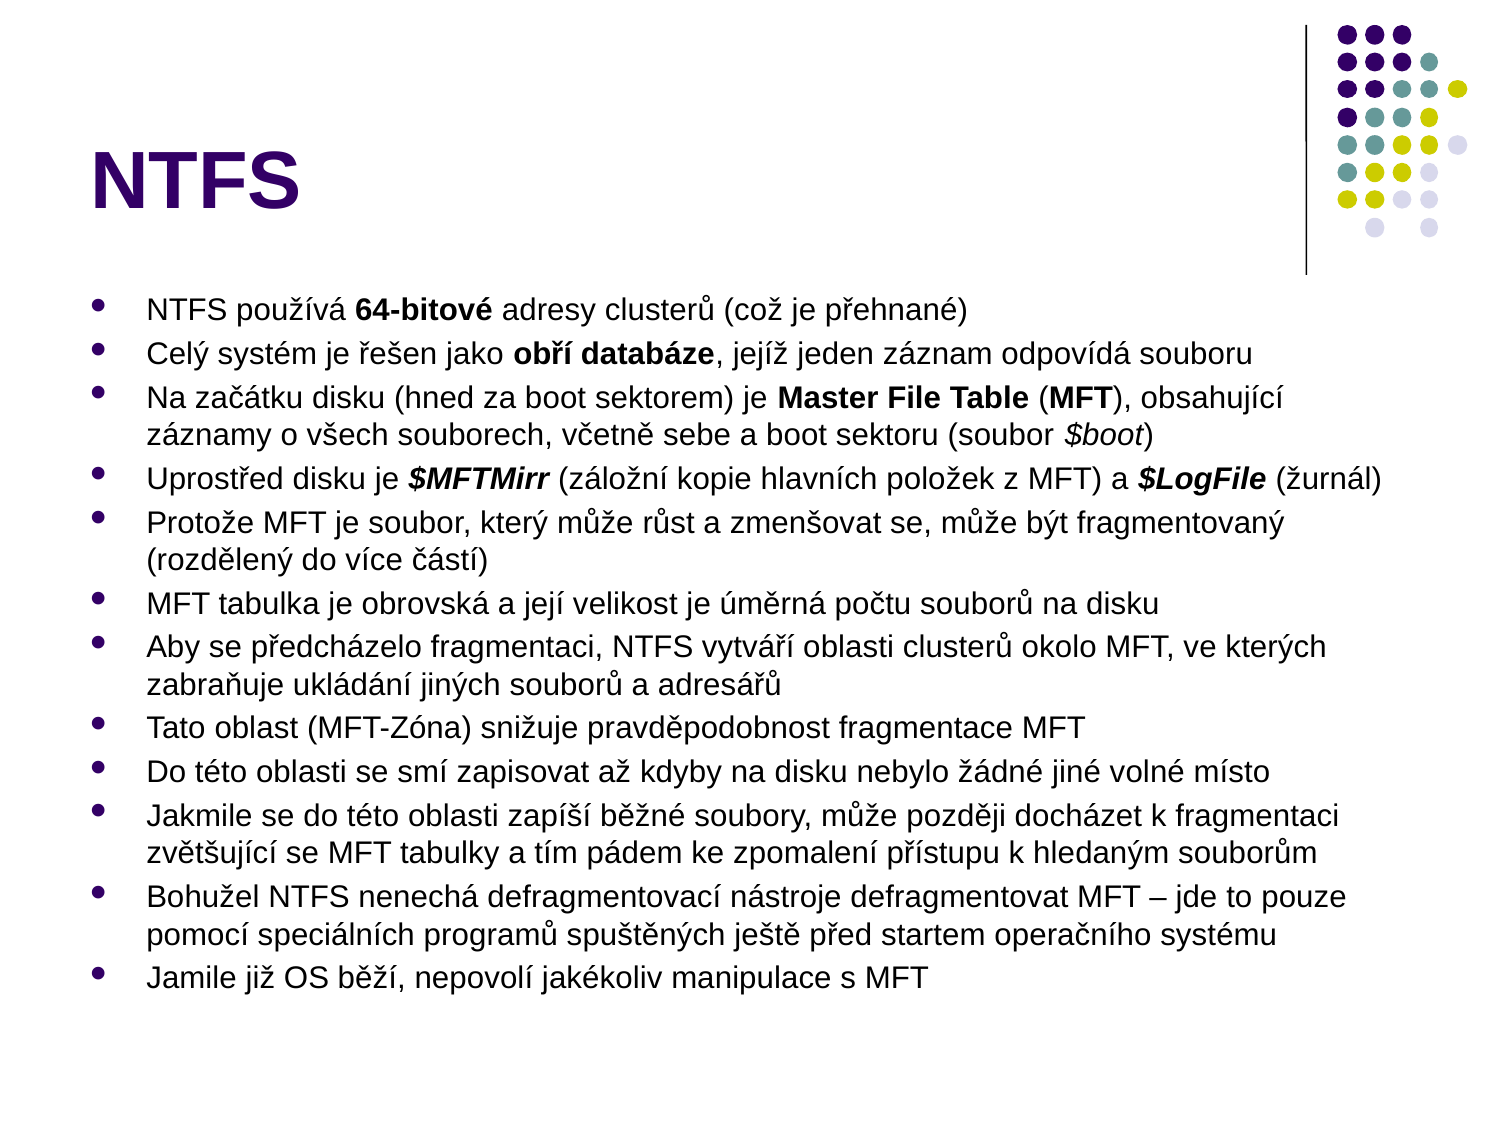

# NTFS
NTFS používá 64-bitové adresy clusterů (což je přehnané)
Celý systém je řešen jako obří databáze, jejíž jeden záznam odpovídá souboru
Na začátku disku (hned za boot sektorem) je Master File Table (MFT), obsahující záznamy o všech souborech, včetně sebe a boot sektoru (soubor $boot)
Uprostřed disku je $MFTMirr (záložní kopie hlavních položek z MFT) a $LogFile (žurnál)
Protože MFT je soubor, který může růst a zmenšovat se, může být fragmentovaný (rozdělený do více částí)
MFT tabulka je obrovská a její velikost je úměrná počtu souborů na disku
Aby se předcházelo fragmentaci, NTFS vytváří oblasti clusterů okolo MFT, ve kterých zabraňuje ukládání jiných souborů a adresářů
Tato oblast (MFT-Zóna) snižuje pravděpodobnost fragmentace MFT
Do této oblasti se smí zapisovat až kdyby na disku nebylo žádné jiné volné místo
Jakmile se do této oblasti zapíší běžné soubory, může později docházet k fragmentaci zvětšující se MFT tabulky a tím pádem ke zpomalení přístupu k hledaným souborům
Bohužel NTFS nenechá defragmentovací nástroje defragmentovat MFT – jde to pouze pomocí speciálních programů spuštěných ještě před startem operačního systému
Jamile již OS běží, nepovolí jakékoliv manipulace s MFT